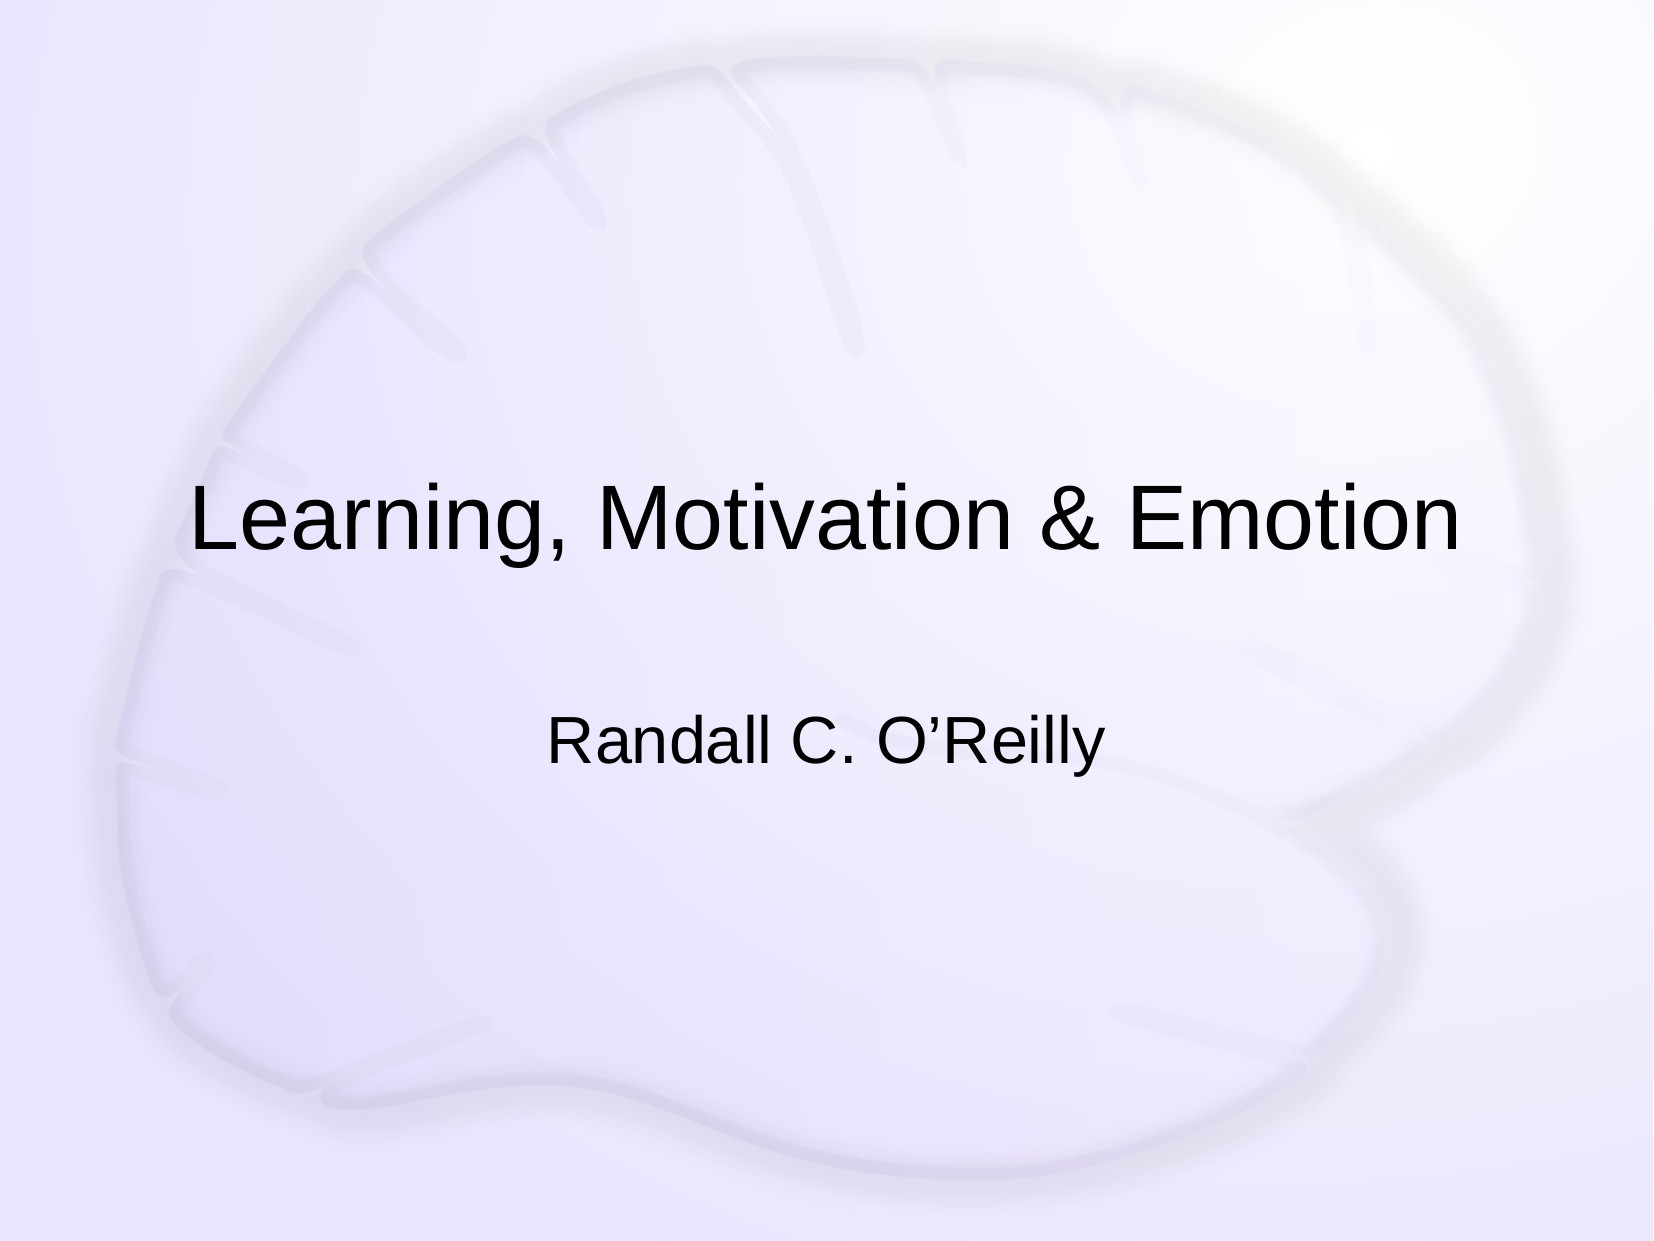

# Learning, Motivation & Emotion
Randall C. O’Reilly